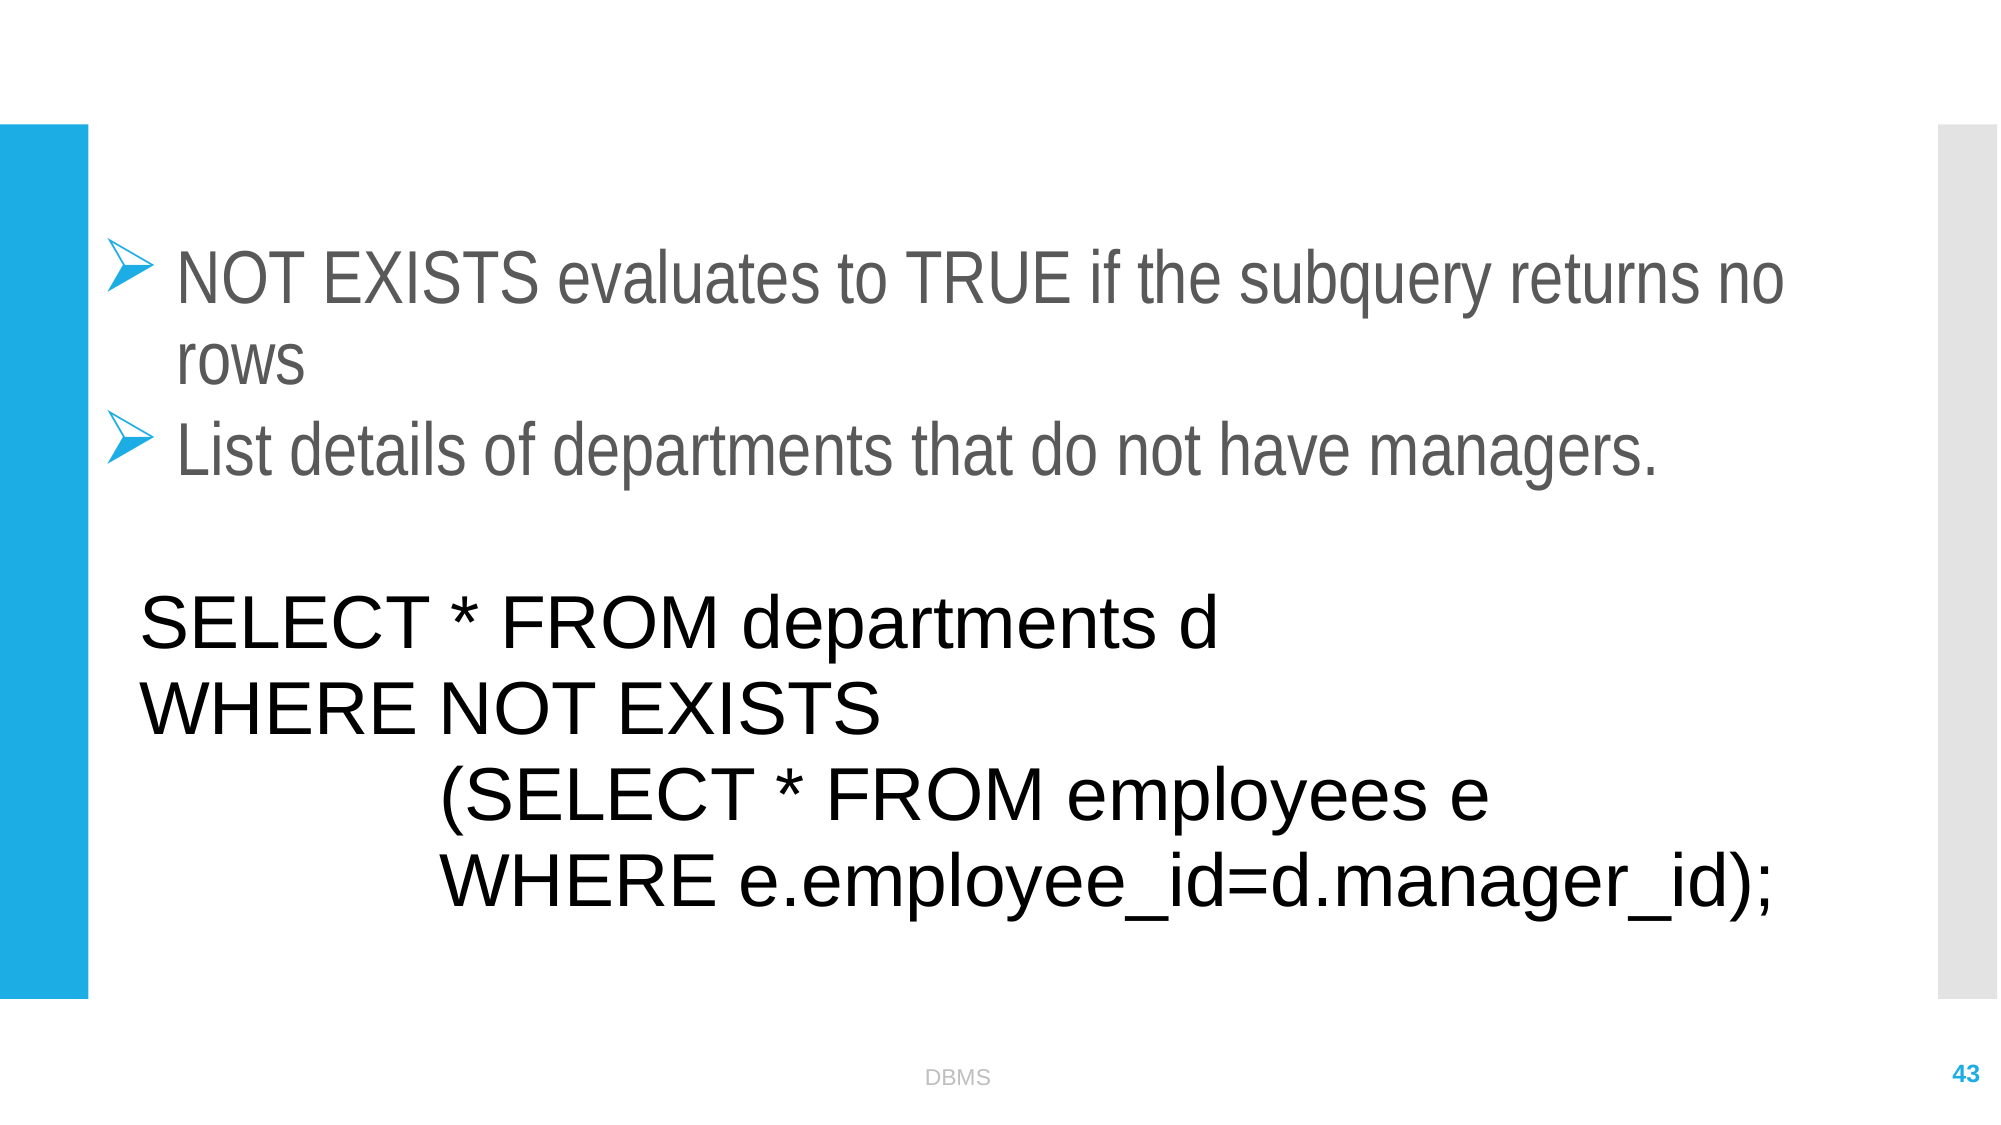

#
NOT EXISTS evaluates to TRUE if the subquery returns no rows
List details of departments that do not have managers.

SELECT * FROM departments d
WHERE NOT EXISTS
		(SELECT * FROM employees e
 		WHERE e.employee_id=d.manager_id);

43
DBMS